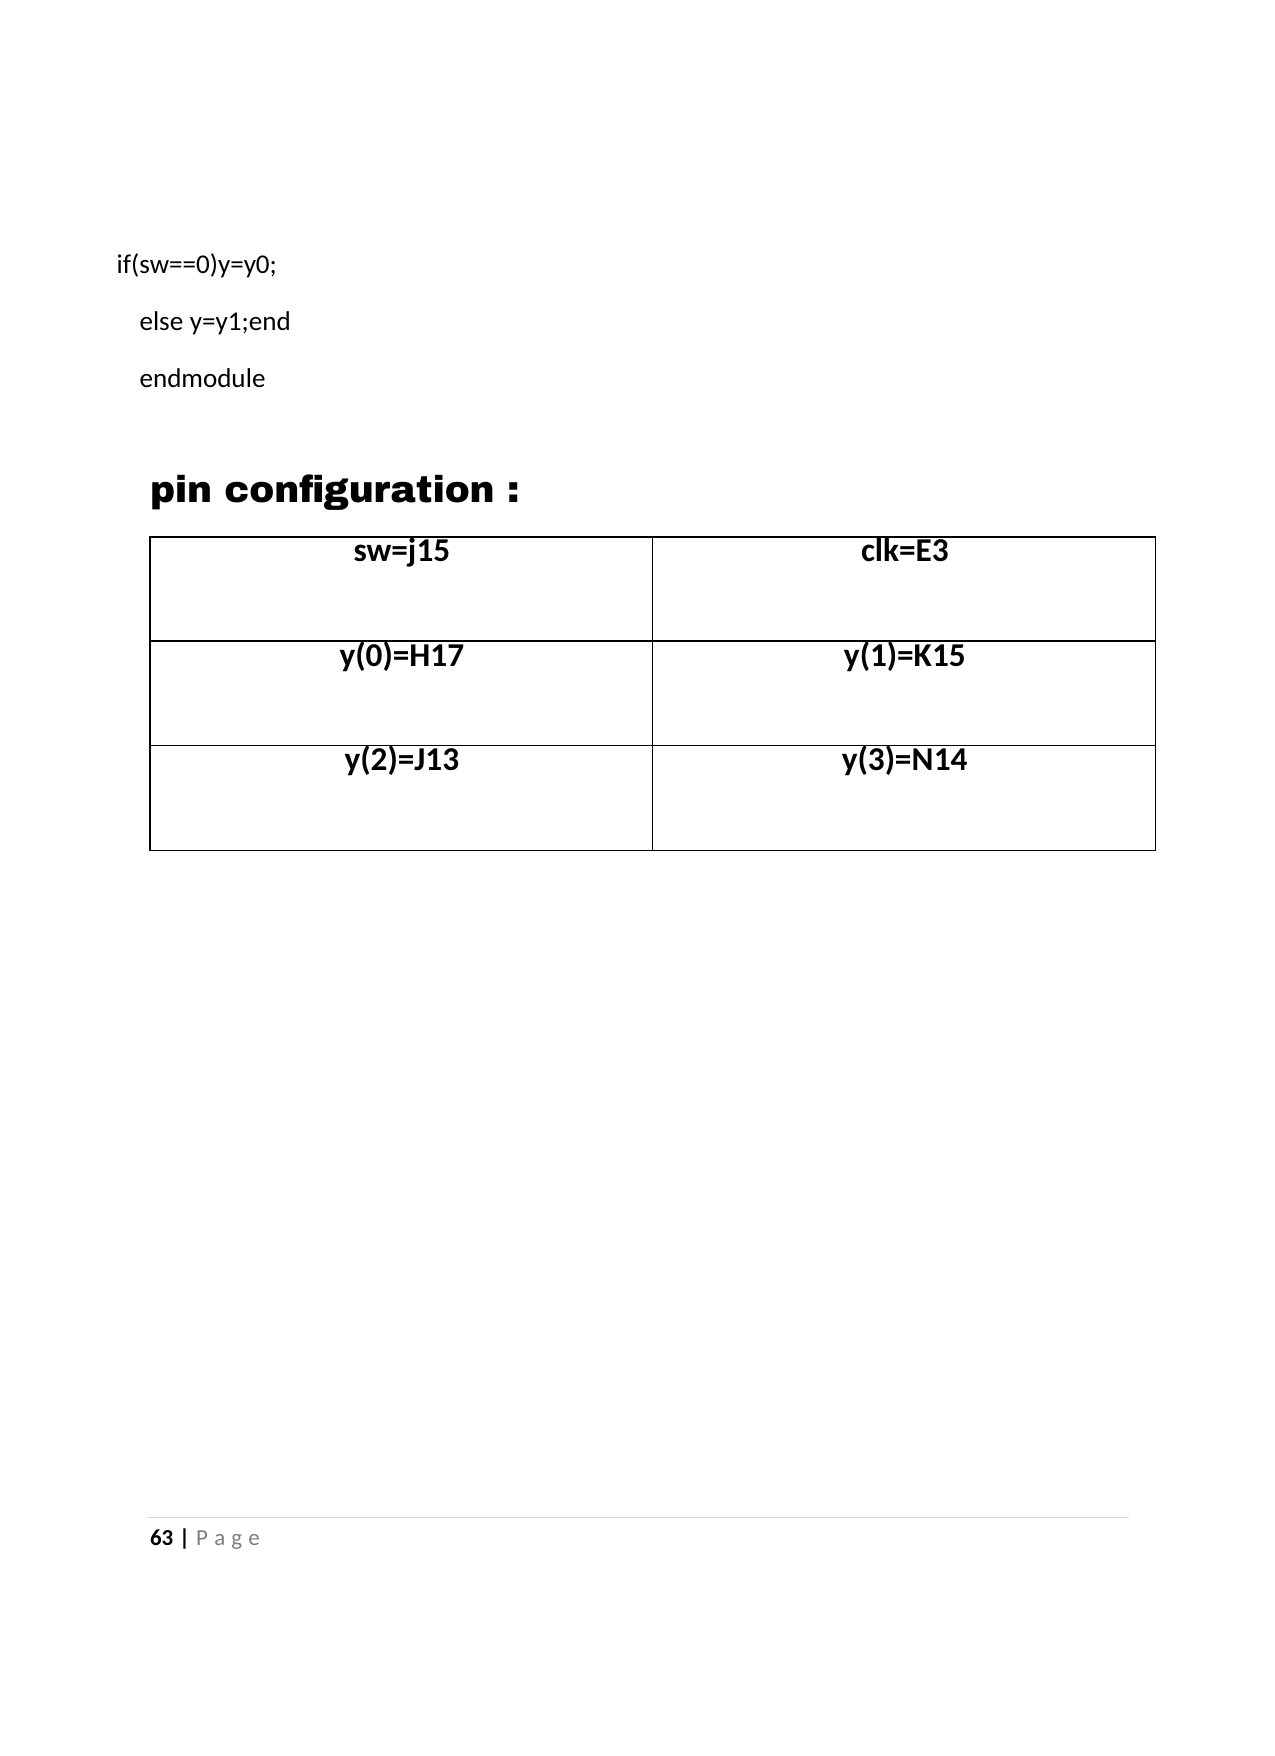

if(sw==0)y=y0; else y=y1;end endmodule
pin configuration :
| sw=j15 | clk=E3 |
| --- | --- |
| y(0)=H17 | y(1)=K15 |
| y(2)=J13 | y(3)=N14 |

63 | P a g e